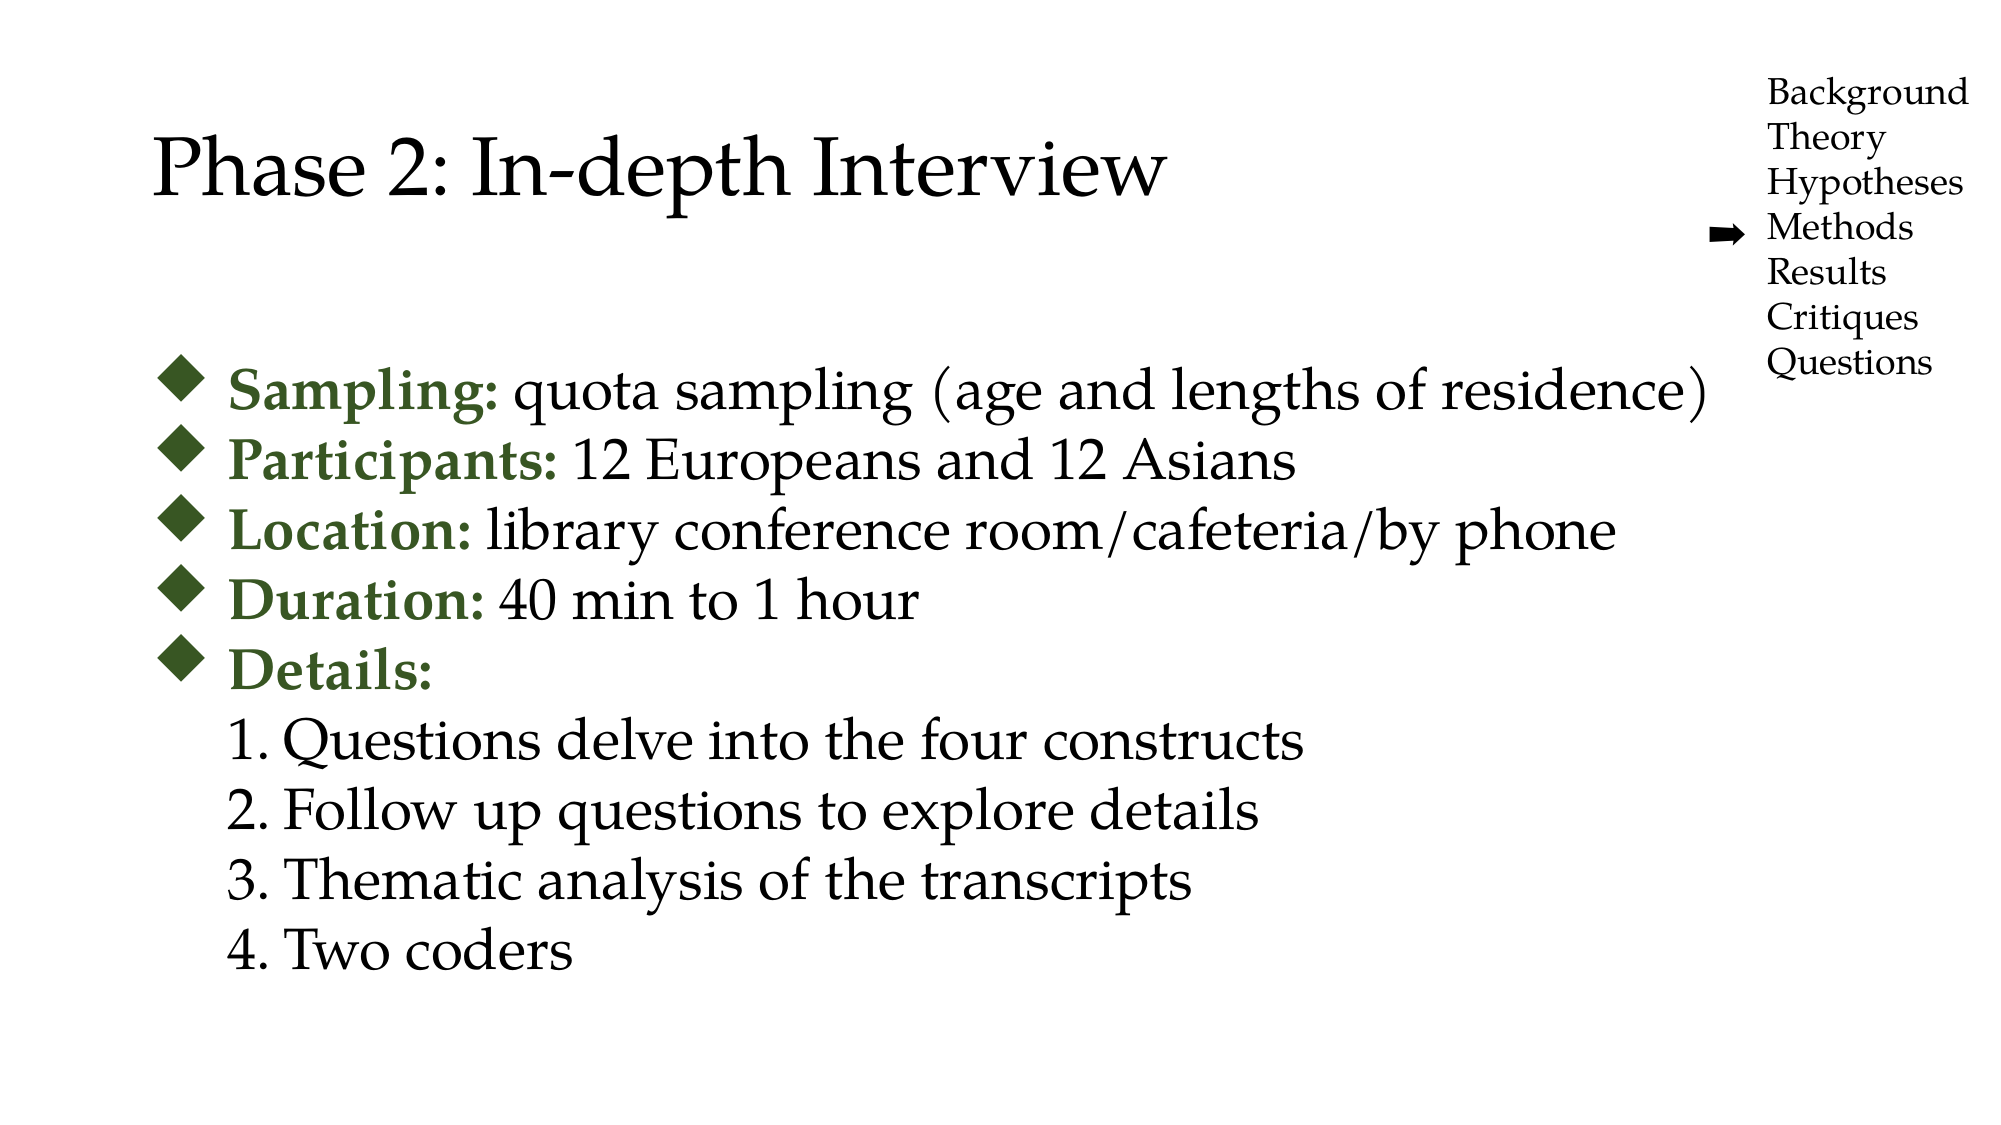

# Phase 2: In-depth Interview
➡️
Sampling: quota sampling (age and lengths of residence)
Participants: 12 Europeans and 12 Asians
Location: library conference room/cafeteria/by phone
Duration: 40 min to 1 hour
Details:
Questions delve into the four constructs
Follow up questions to explore details
Thematic analysis of the transcripts
Two coders